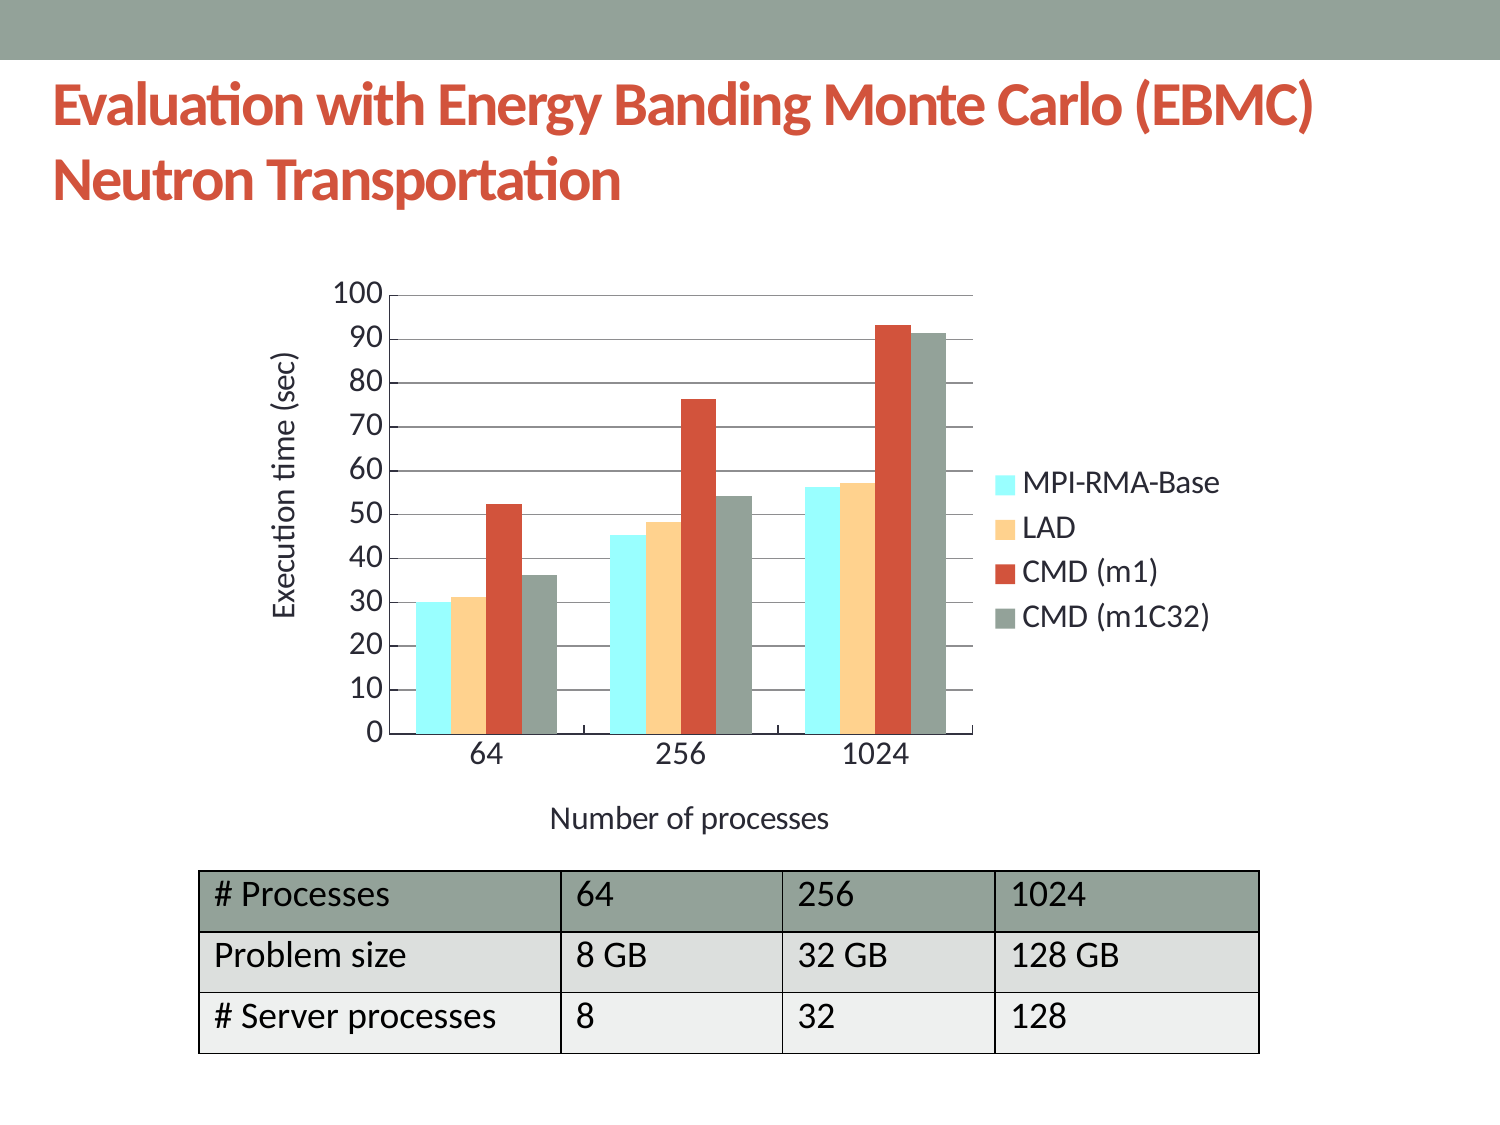

# Evaluation with Energy Banding Monte Carlo (EBMC) Neutron Transportation

### Chart

| Category |  |  |  |  |
|---|---|---|---|---|
| 64.0 | 30.12 | 31.23 | 52.34 | 36.24 |
| 256.0 | 45.34 | 48.44 | 76.34 | 54.34 |
| 1024.0 | 56.42 | 57.24 | 93.34 | 91.34 |
| # Processes | 64 | 256 | 1024 |
| --- | --- | --- | --- |
| Problem size | 8 GB | 32 GB | 128 GB |
| # Server processes | 8 | 32 | 128 |